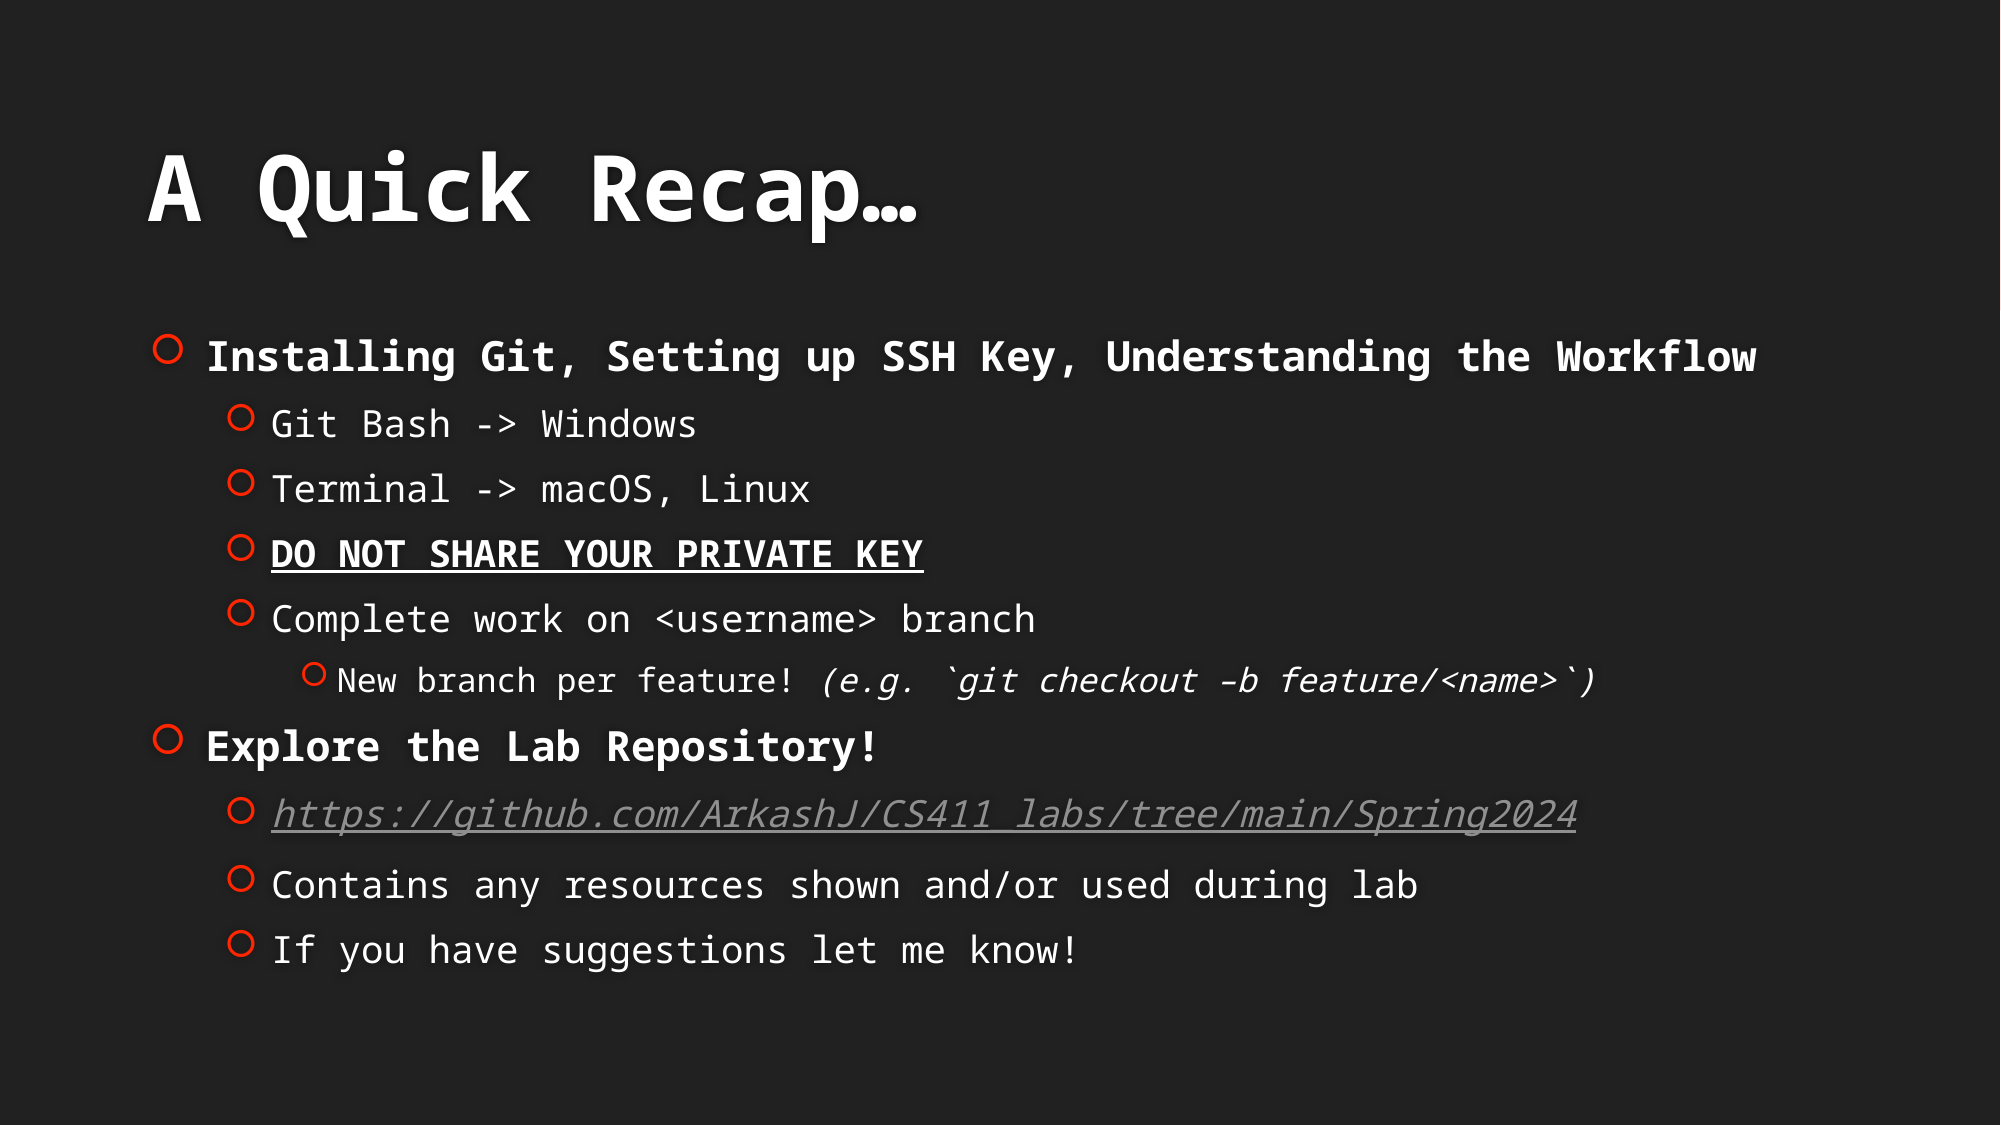

# A Quick Recap…
Installing Git, Setting up SSH Key, Understanding the Workflow
Git Bash -> Windows
Terminal -> macOS, Linux
DO NOT SHARE YOUR PRIVATE KEY
Complete work on <username> branch
New branch per feature! (e.g. `git checkout –b feature/<name>`)
Explore the Lab Repository!
https://github.com/ArkashJ/CS411_labs/tree/main/Spring2024
Contains any resources shown and/or used during lab
If you have suggestions let me know!